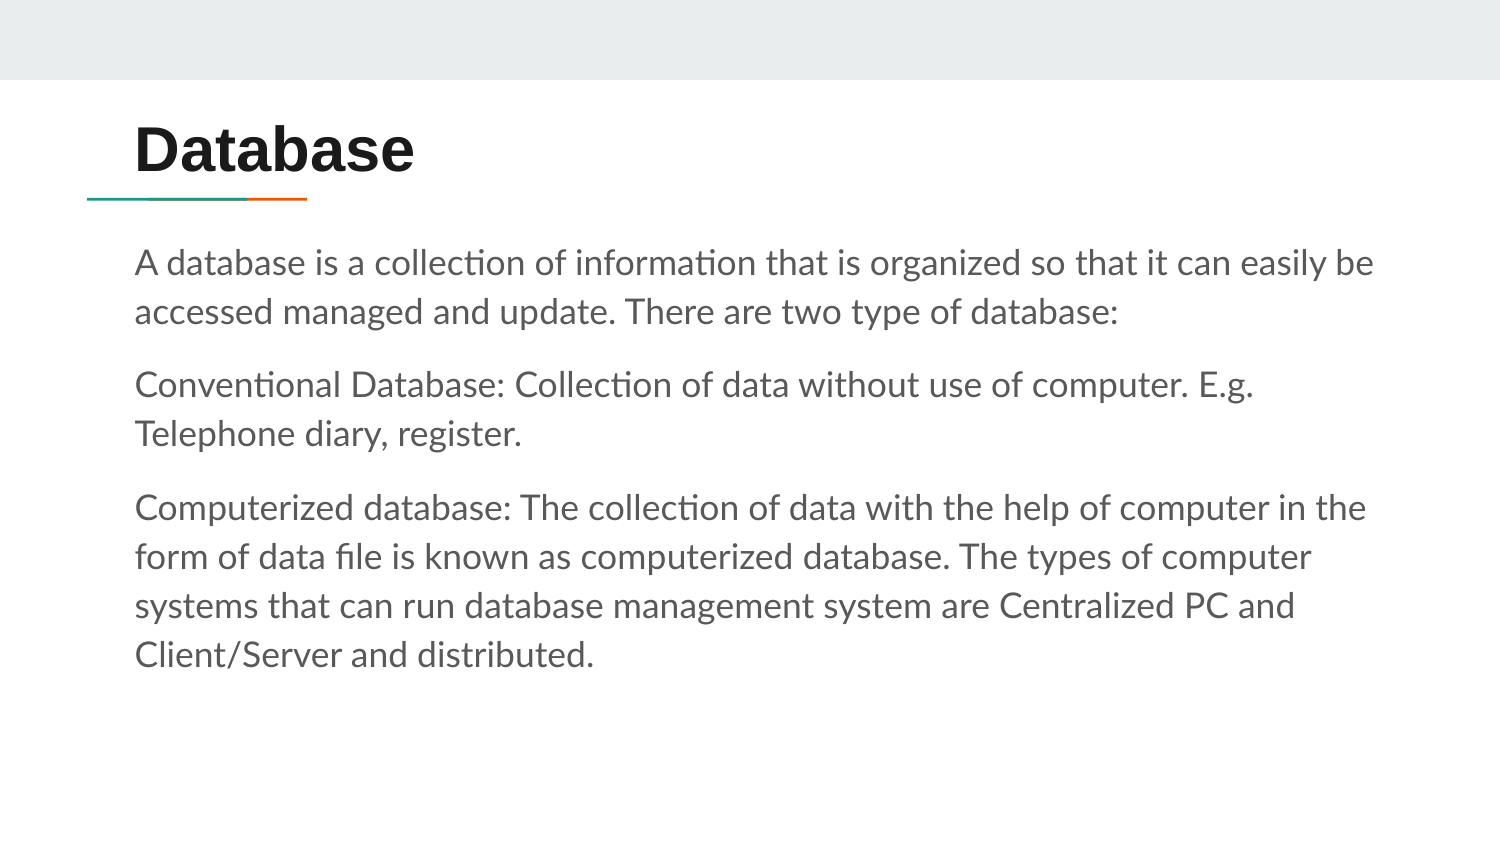

# Database

A database is a collection of information that is organized so that it can easily be accessed managed and update. There are two type of database:
Conventional Database: Collection of data without use of computer. E.g. Telephone diary, register.
Computerized database: The collection of data with the help of computer in the form of data file is known as computerized database. The types of computer systems that can run database management system are Centralized PC and Client/Server and distributed.